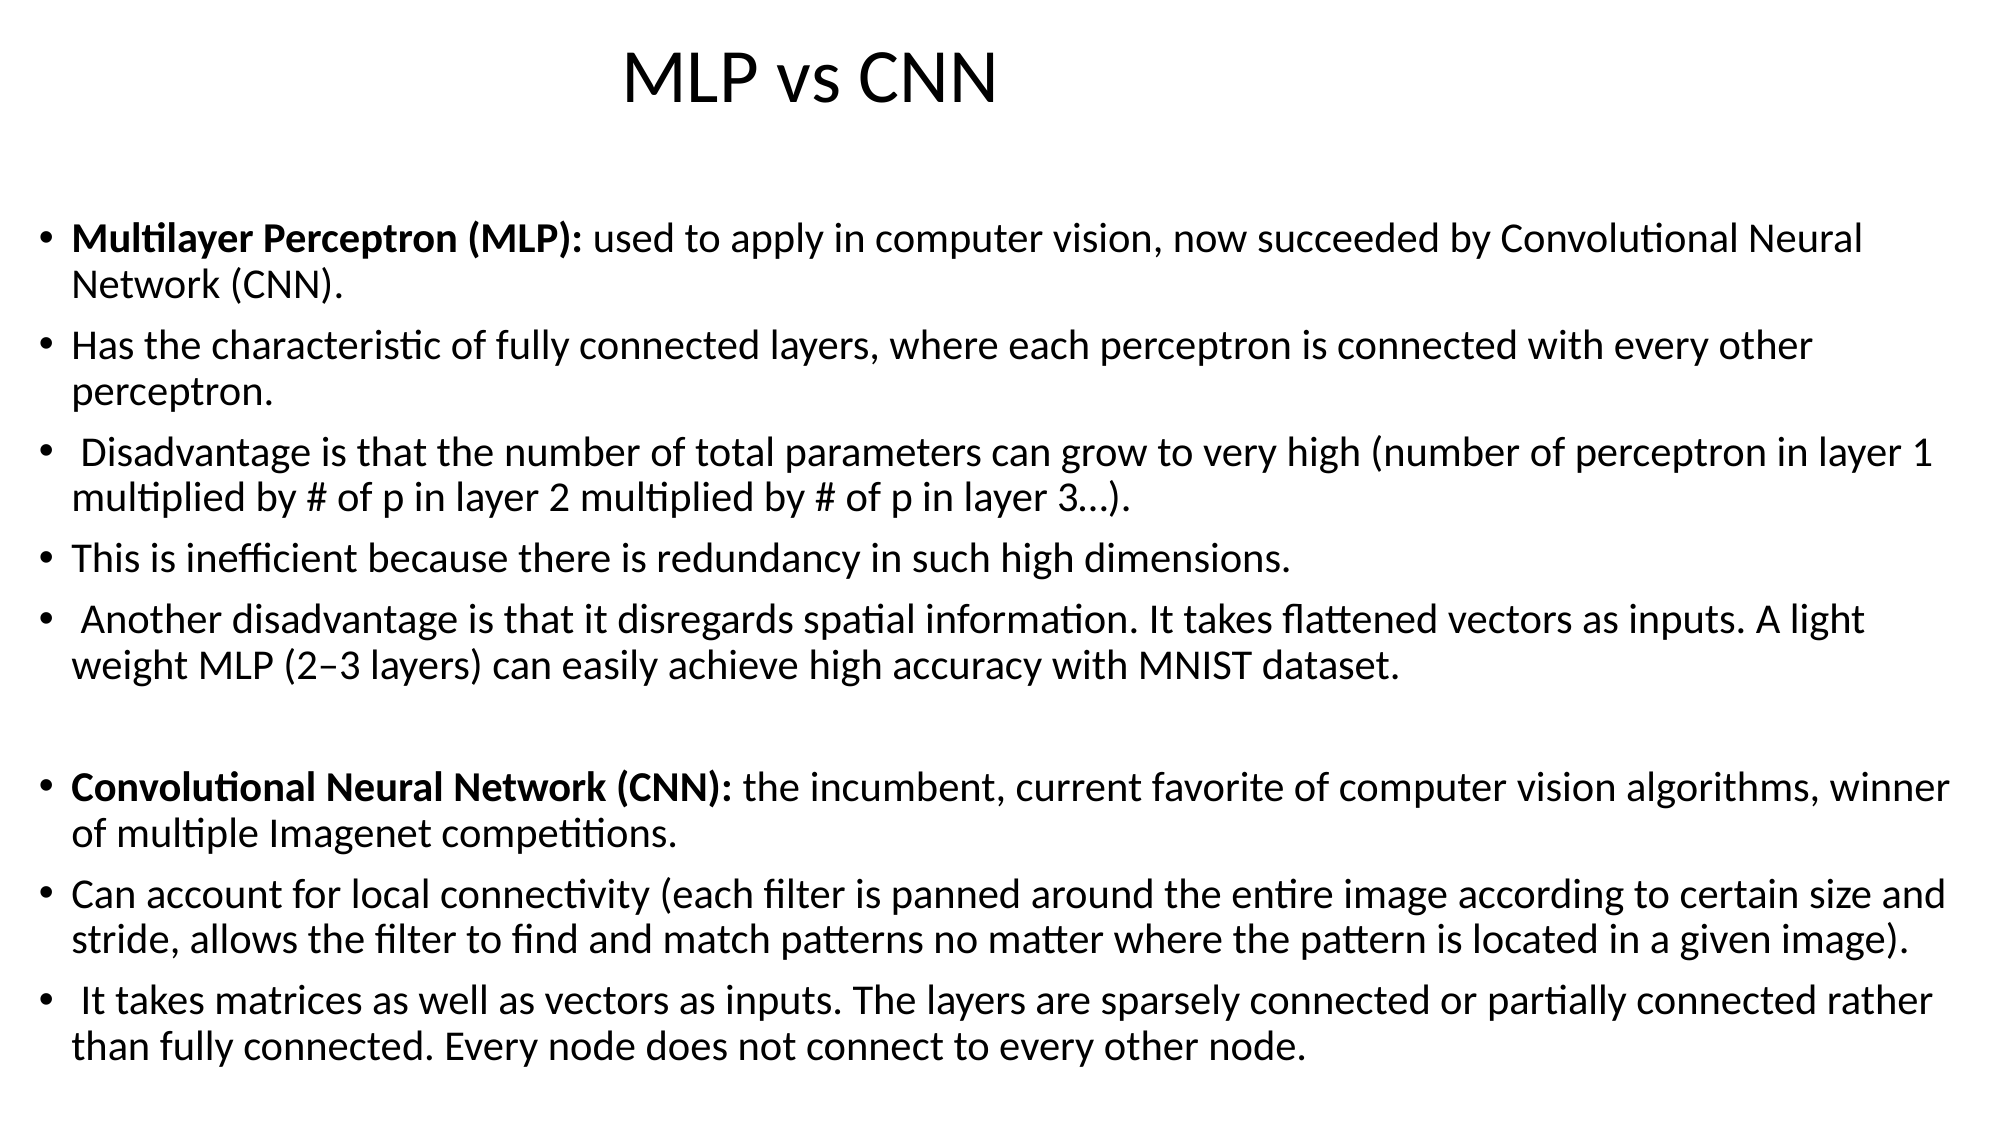

# MLP vs CNN
Multilayer Perceptron (MLP): used to apply in computer vision, now succeeded by Convolutional Neural Network (CNN).
Has the characteristic of fully connected layers, where each perceptron is connected with every other perceptron.
 Disadvantage is that the number of total parameters can grow to very high (number of perceptron in layer 1 multiplied by # of p in layer 2 multiplied by # of p in layer 3…).
This is inefficient because there is redundancy in such high dimensions.
 Another disadvantage is that it disregards spatial information. It takes flattened vectors as inputs. A light weight MLP (2–3 layers) can easily achieve high accuracy with MNIST dataset.

Convolutional Neural Network (CNN): the incumbent, current favorite of computer vision algorithms, winner of multiple Imagenet competitions.
Can account for local connectivity (each filter is panned around the entire image according to certain size and stride, allows the filter to find and match patterns no matter where the pattern is located in a given image).
 It takes matrices as well as vectors as inputs. The layers are sparsely connected or partially connected rather than fully connected. Every node does not connect to every other node.